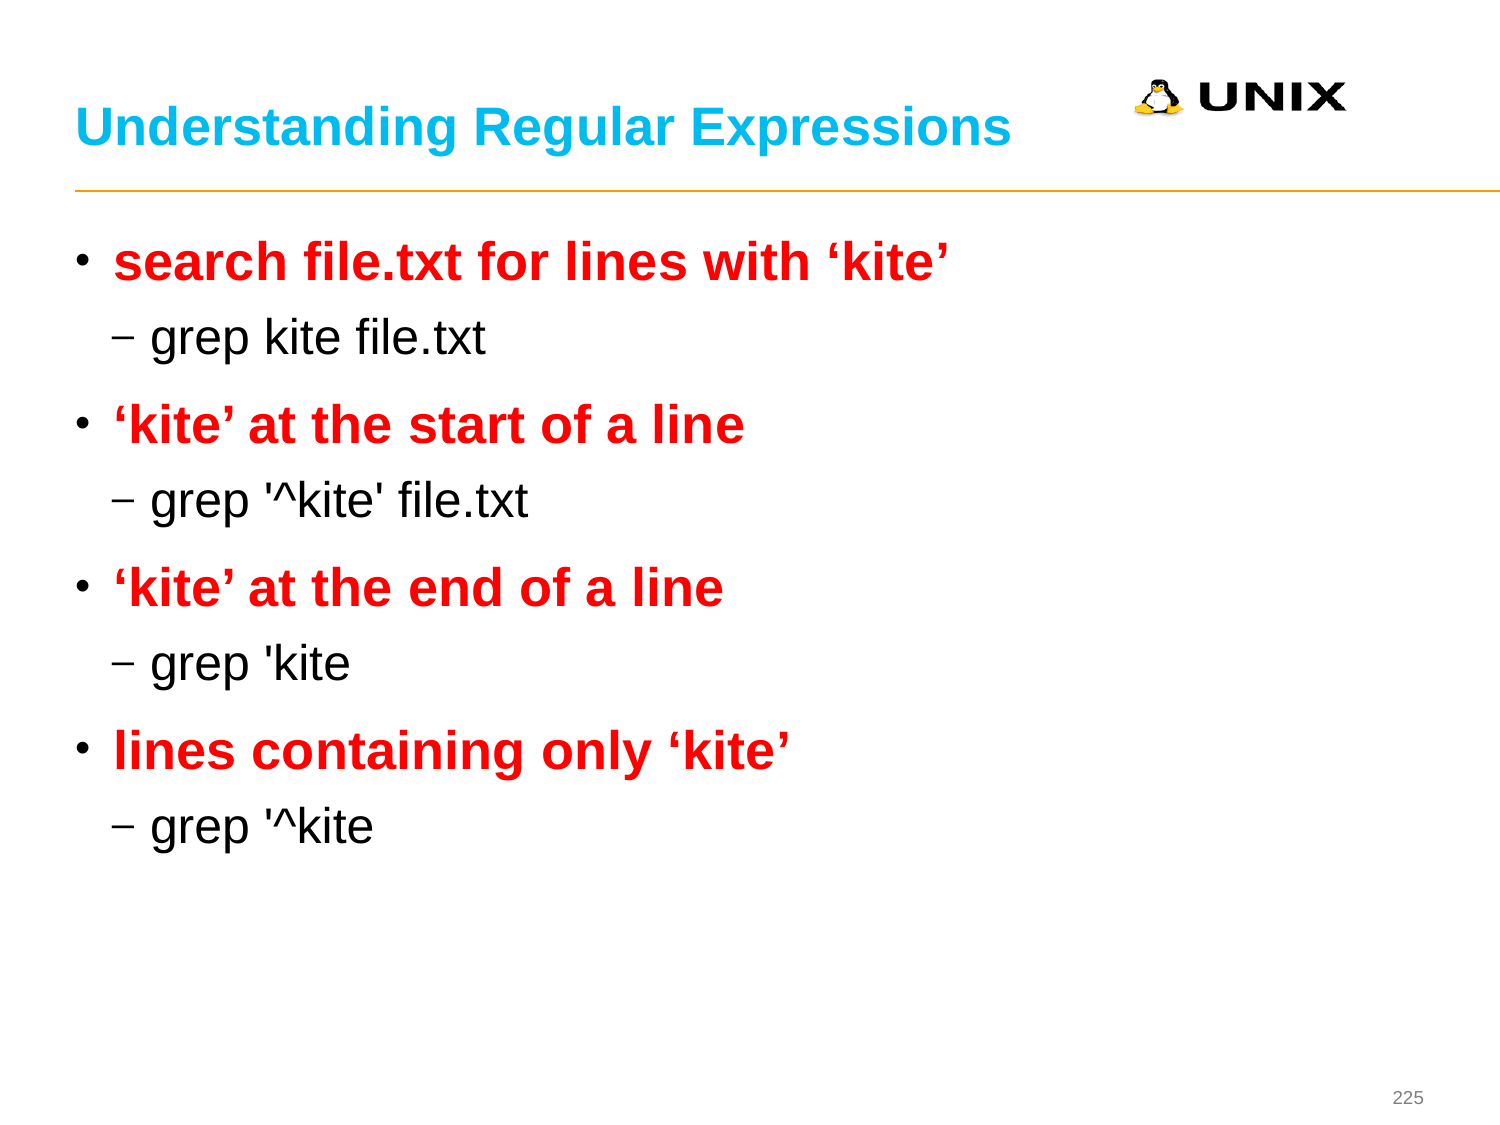

# Understanding Regular Expressions
search file.txt for lines with ‘kite’
grep kite file.txt
‘kite’ at the start of a line
grep '^kite' file.txt
‘kite’ at the end of a line
grep 'kite
lines containing only ‘kite’
grep '^kite